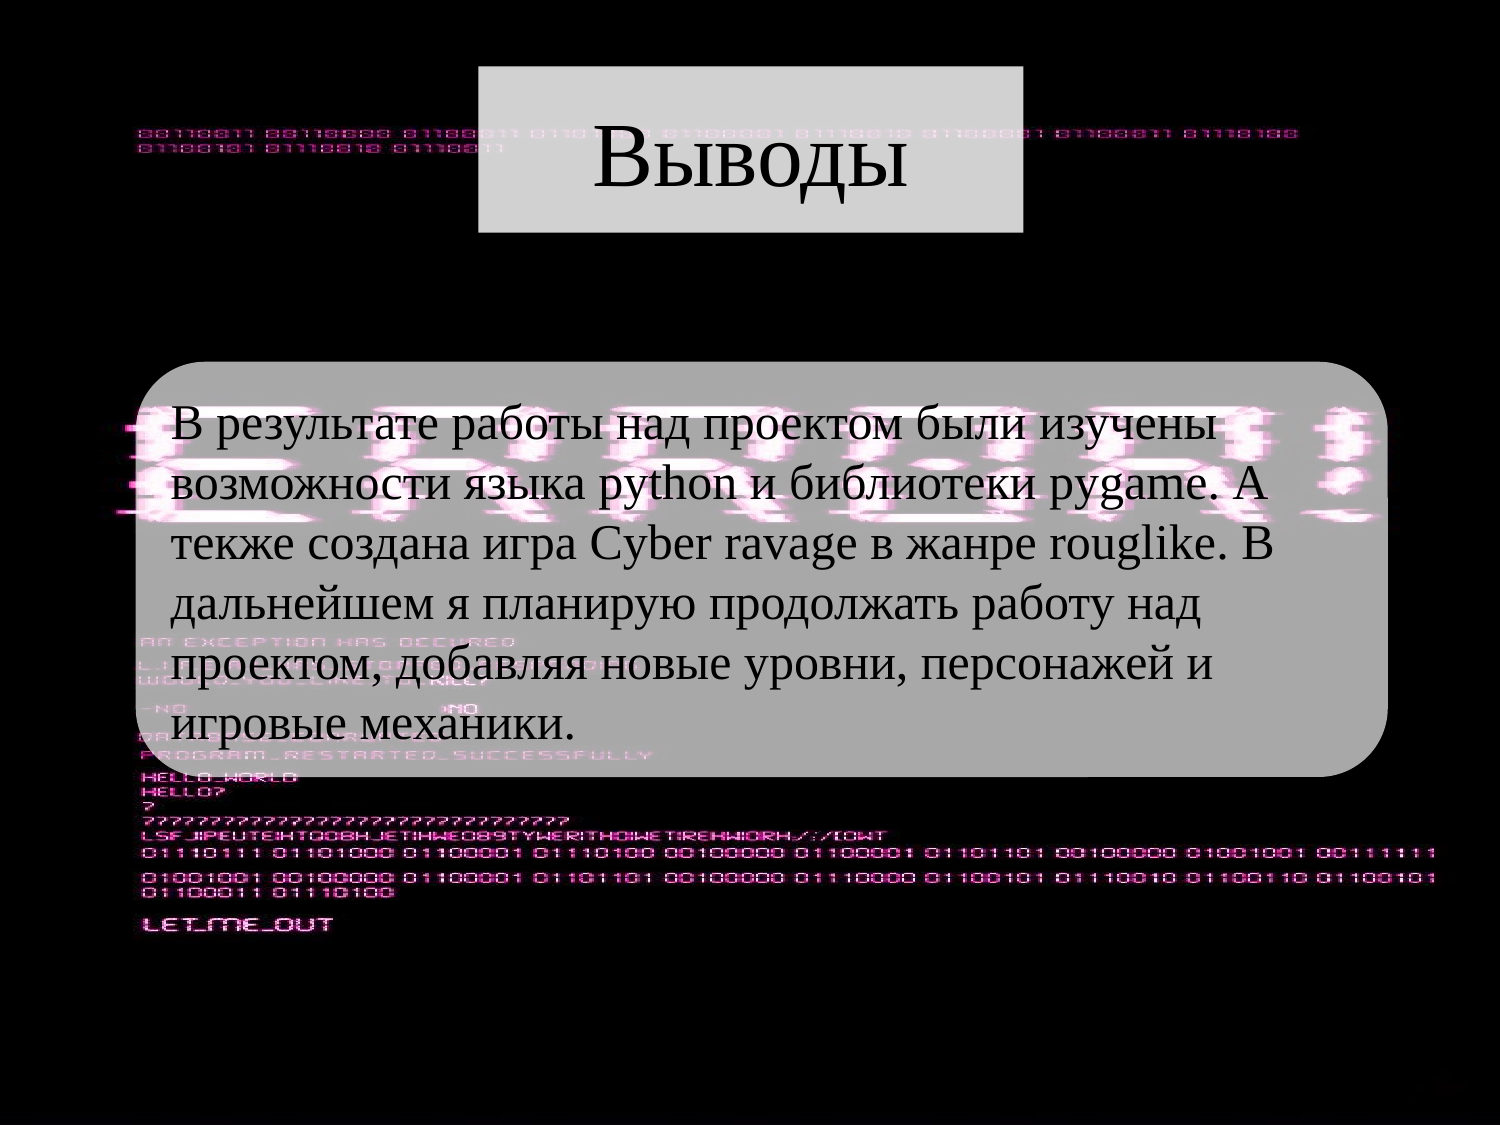

# Выводы
В результате работы над проектом были изучены возможности языка python и библиотеки pygame. А текже создана игра Cyber ravage в жанре rouglike. В дальнейшем я планирую продолжать работу над проектом, добавляя новые уровни, персонажей и игровые механики.